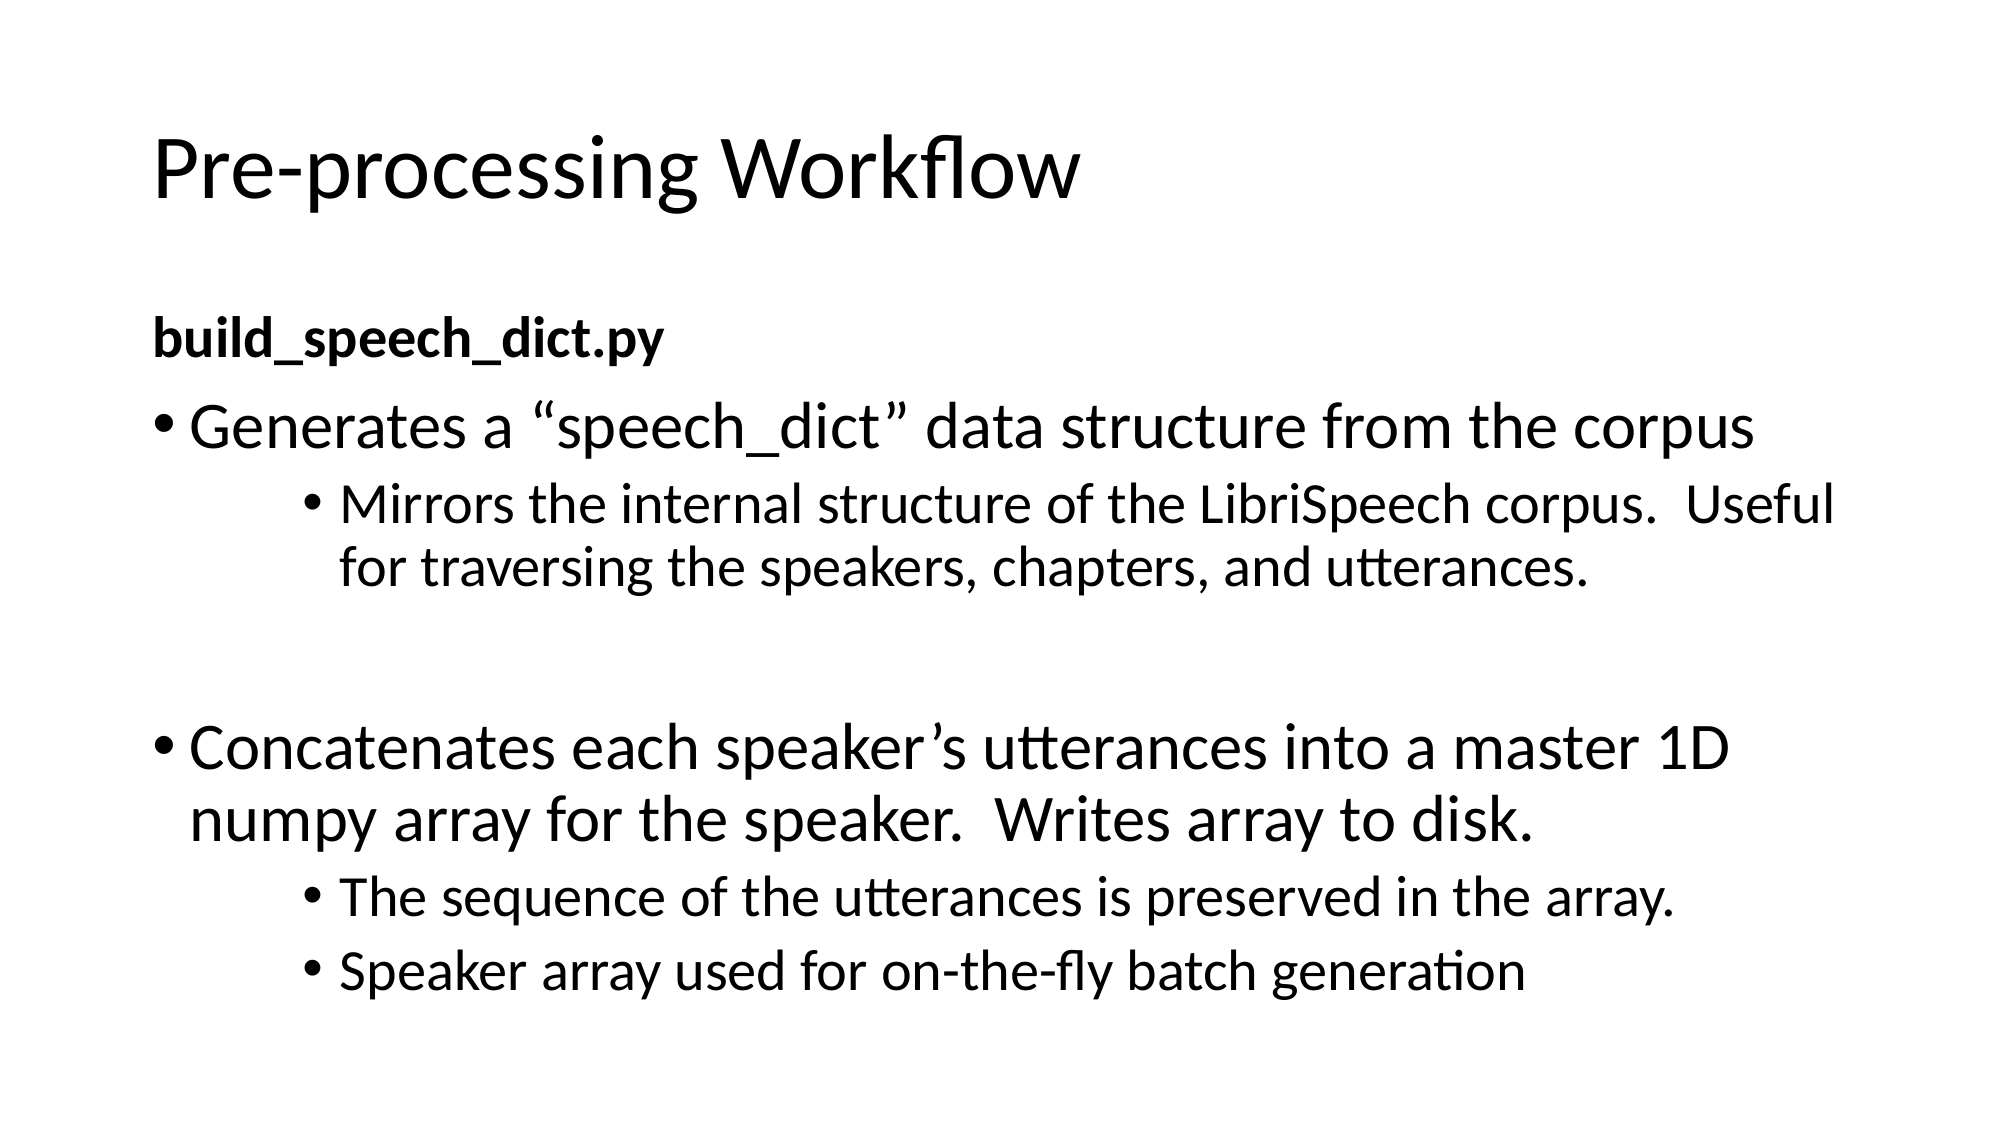

# Pre-processing Workflow
build_speech_dict.py
Generates a “speech_dict” data structure from the corpus
Mirrors the internal structure of the LibriSpeech corpus.  Useful for traversing the speakers, chapters, and utterances.

Concatenates each speaker’s utterances into a master 1D numpy array for the speaker.  Writes array to disk.
The sequence of the utterances is preserved in the array.
Speaker array used for on-the-fly batch generation